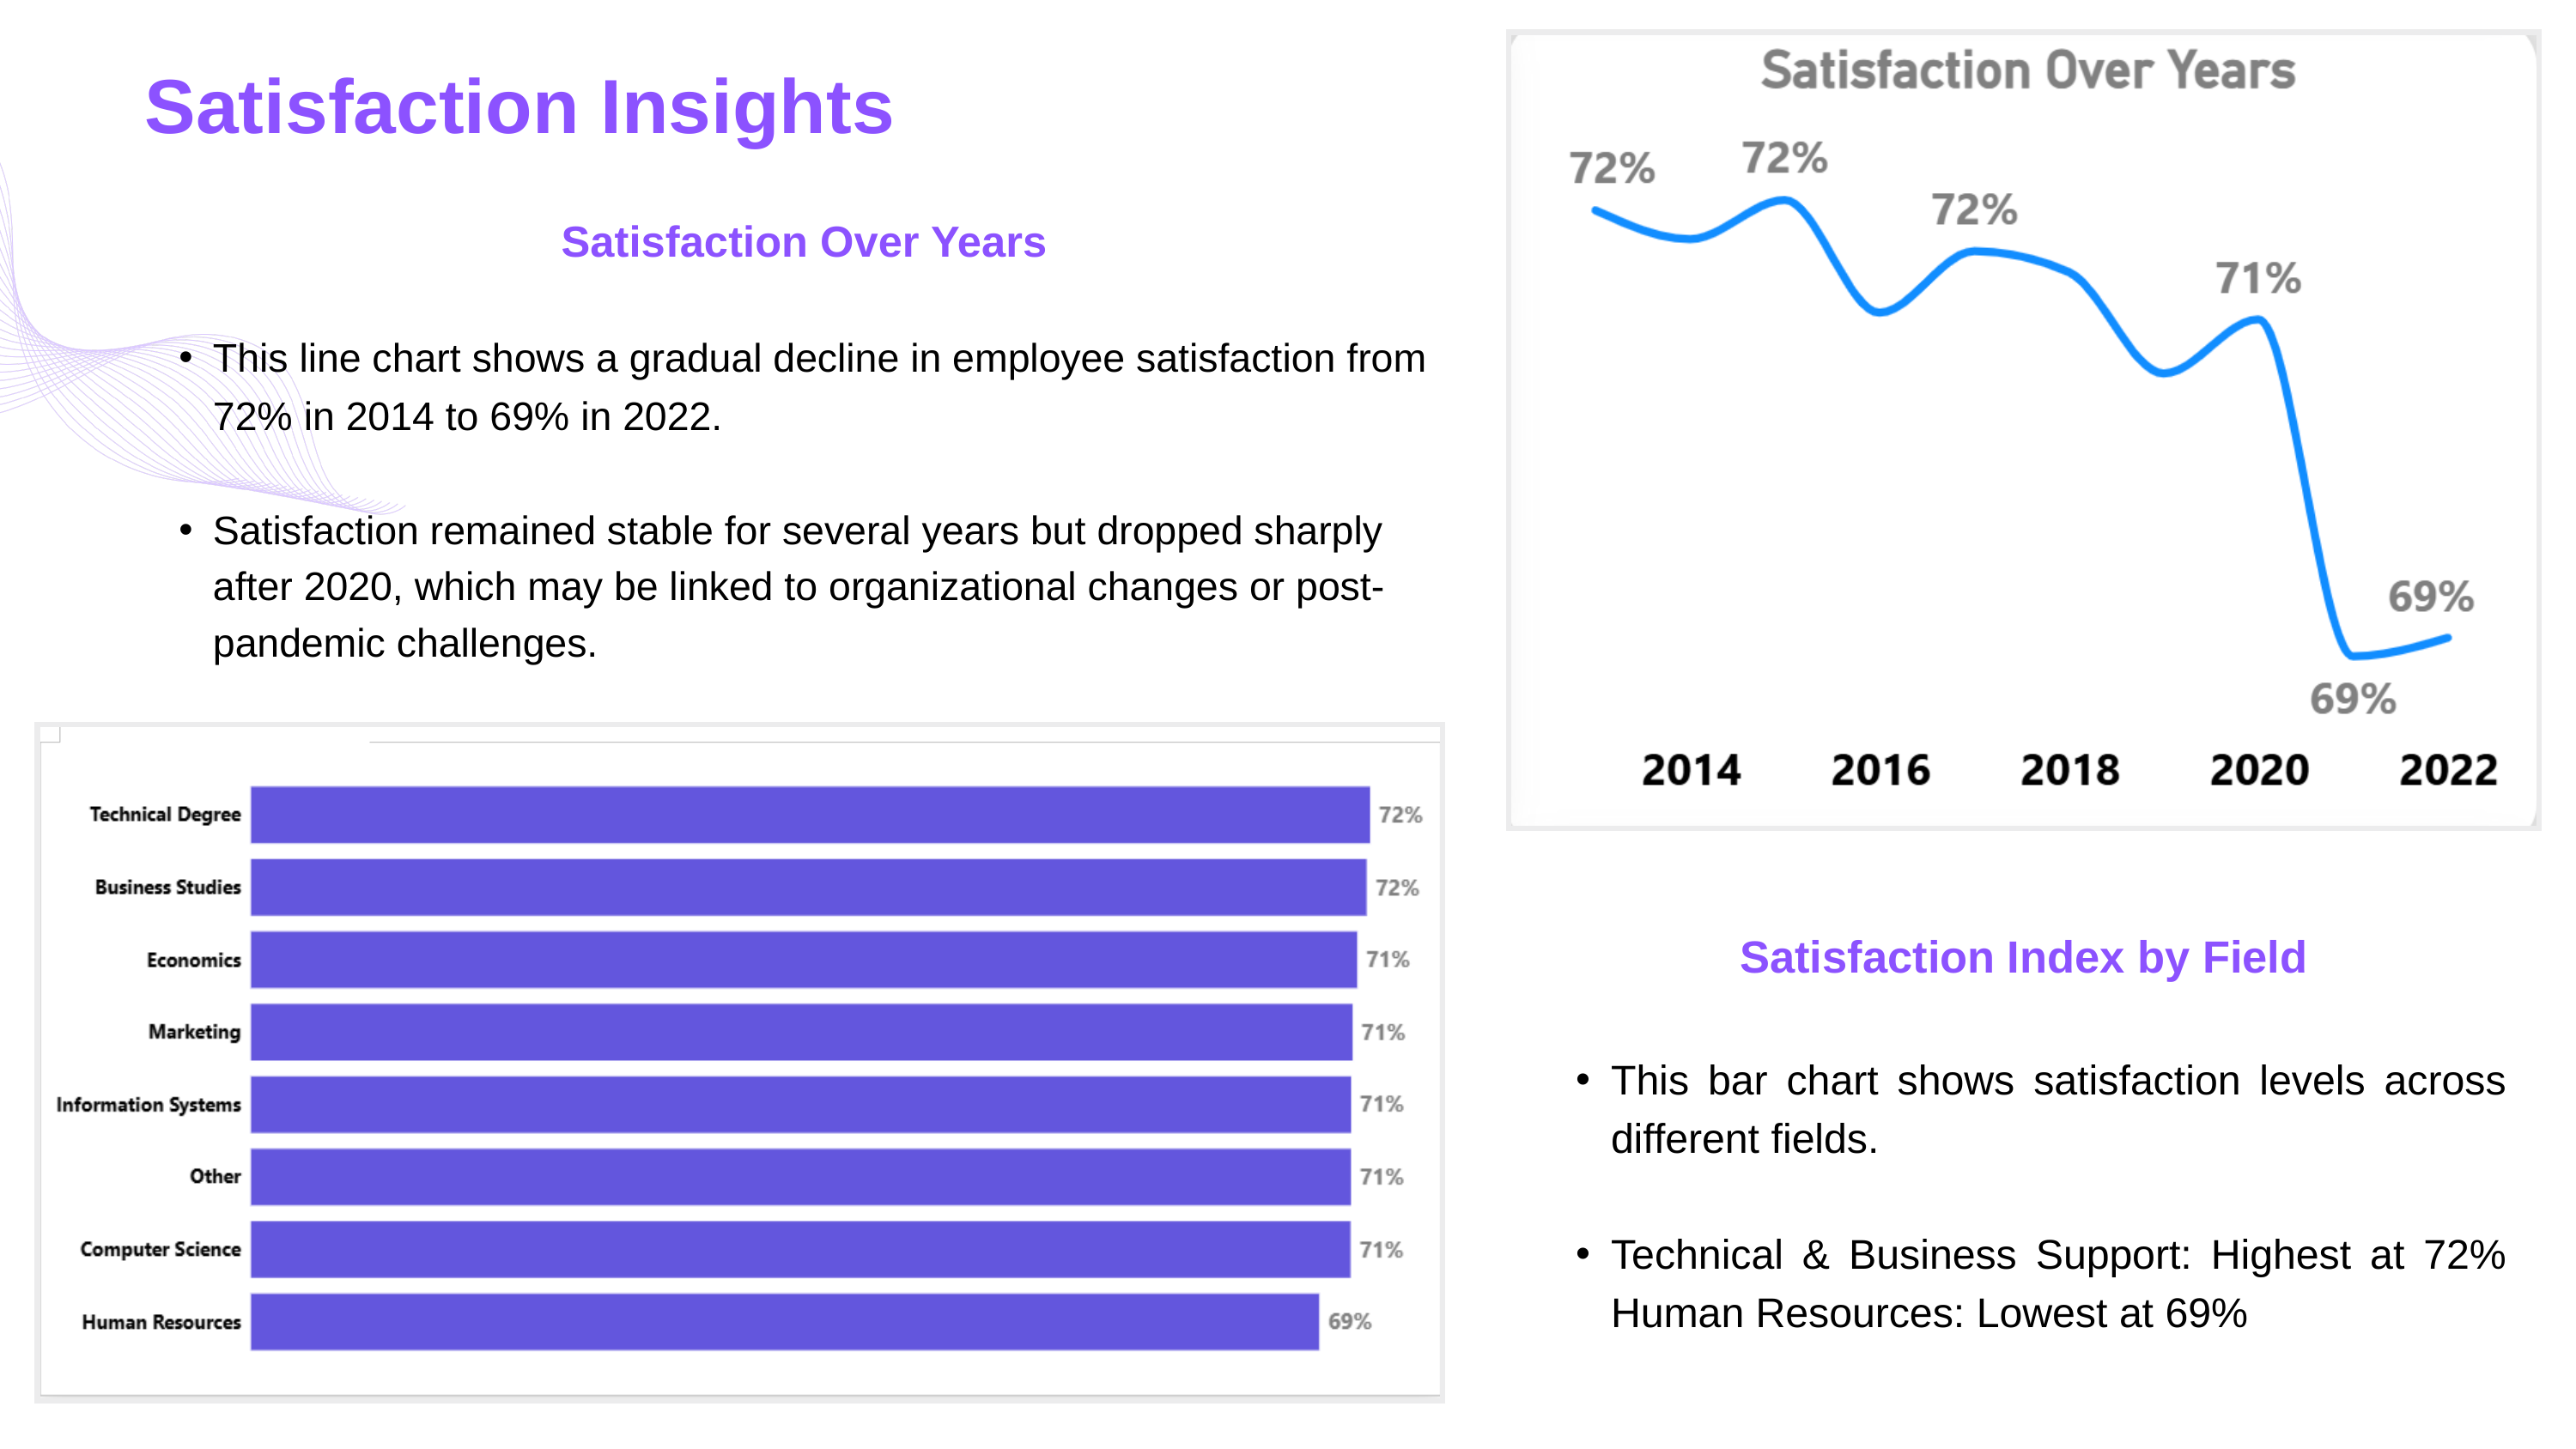

Satisfaction Insights
Satisfaction Over Years

This line chart shows a gradual decline in employee satisfaction from 72% in 2014 to 69% in 2022.

Satisfaction remained stable for several years but dropped sharply after 2020, which may be linked to organizational changes or post-pandemic challenges.

Satisfaction Index by Field

This bar chart shows satisfaction levels across different fields.

Technical & Business Support: Highest at 72% Human Resources: Lowest at 69%